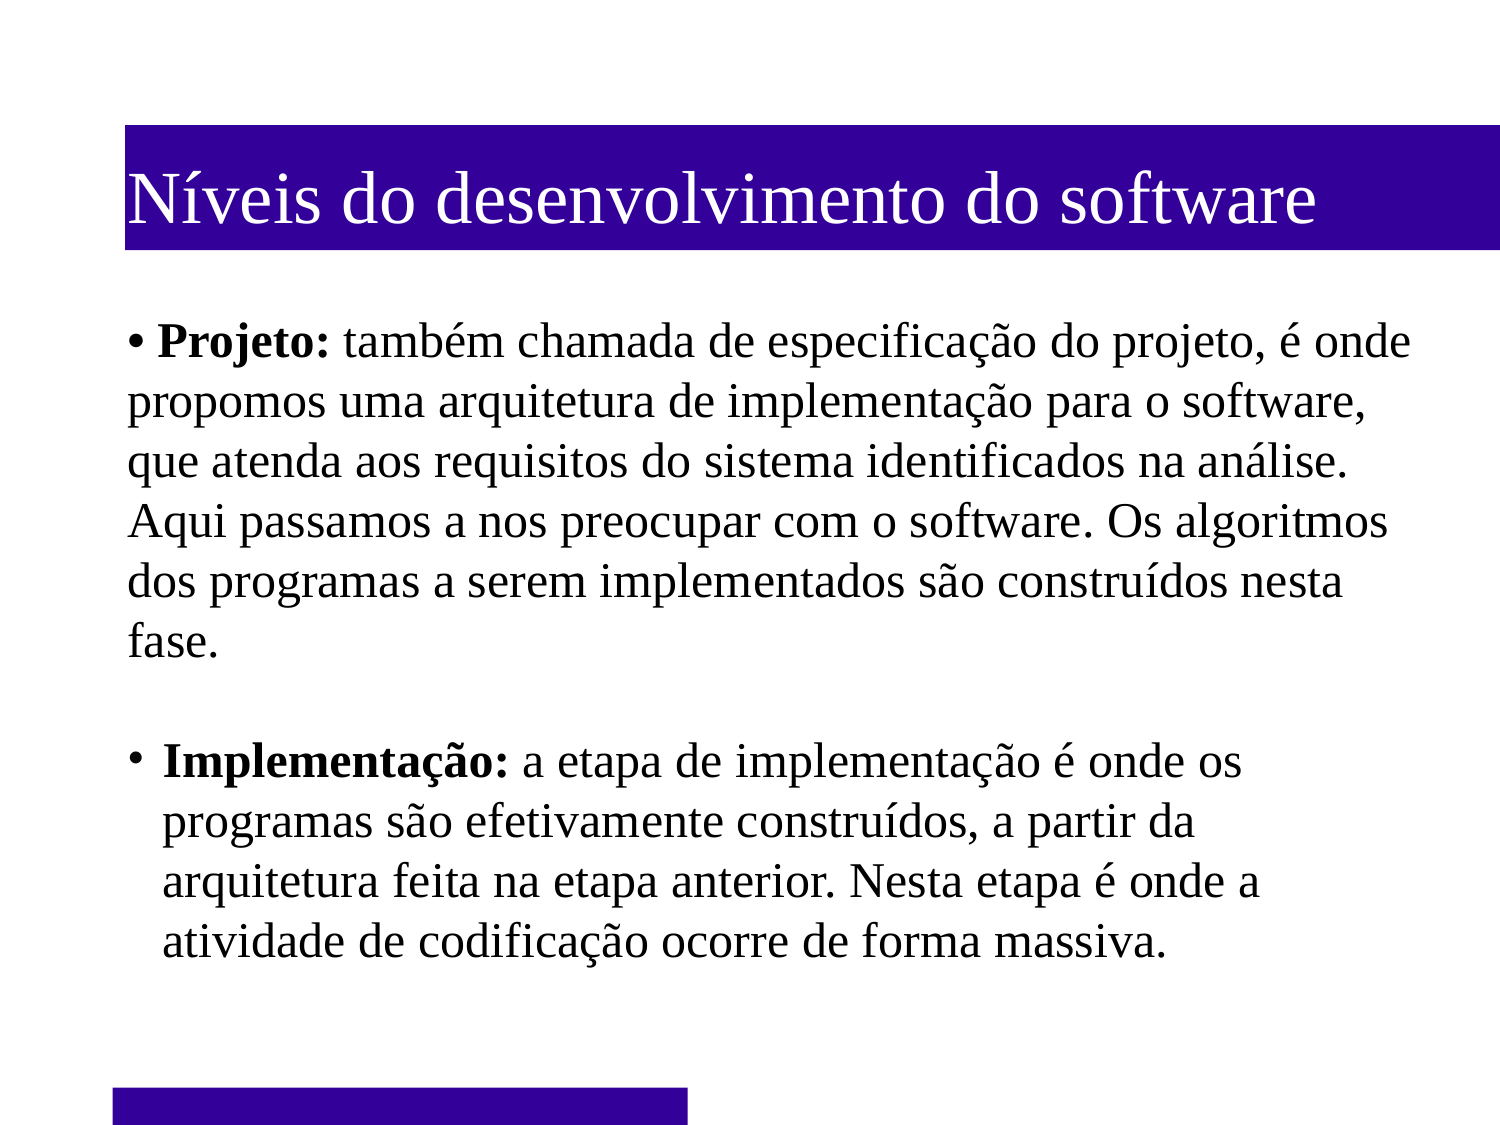

Níveis do desenvolvimento do software
• Projeto: também chamada de especificação do projeto, é onde propomos uma arquitetura de implementação para o software, que atenda aos requisitos do sistema identificados na análise. Aqui passamos a nos preocupar com o software. Os algoritmos dos programas a serem implementados são construídos nesta fase.

Implementação: a etapa de implementação é onde os programas são efetivamente construídos, a partir da arquitetura feita na etapa anterior. Nesta etapa é onde a atividade de codificação ocorre de forma massiva.